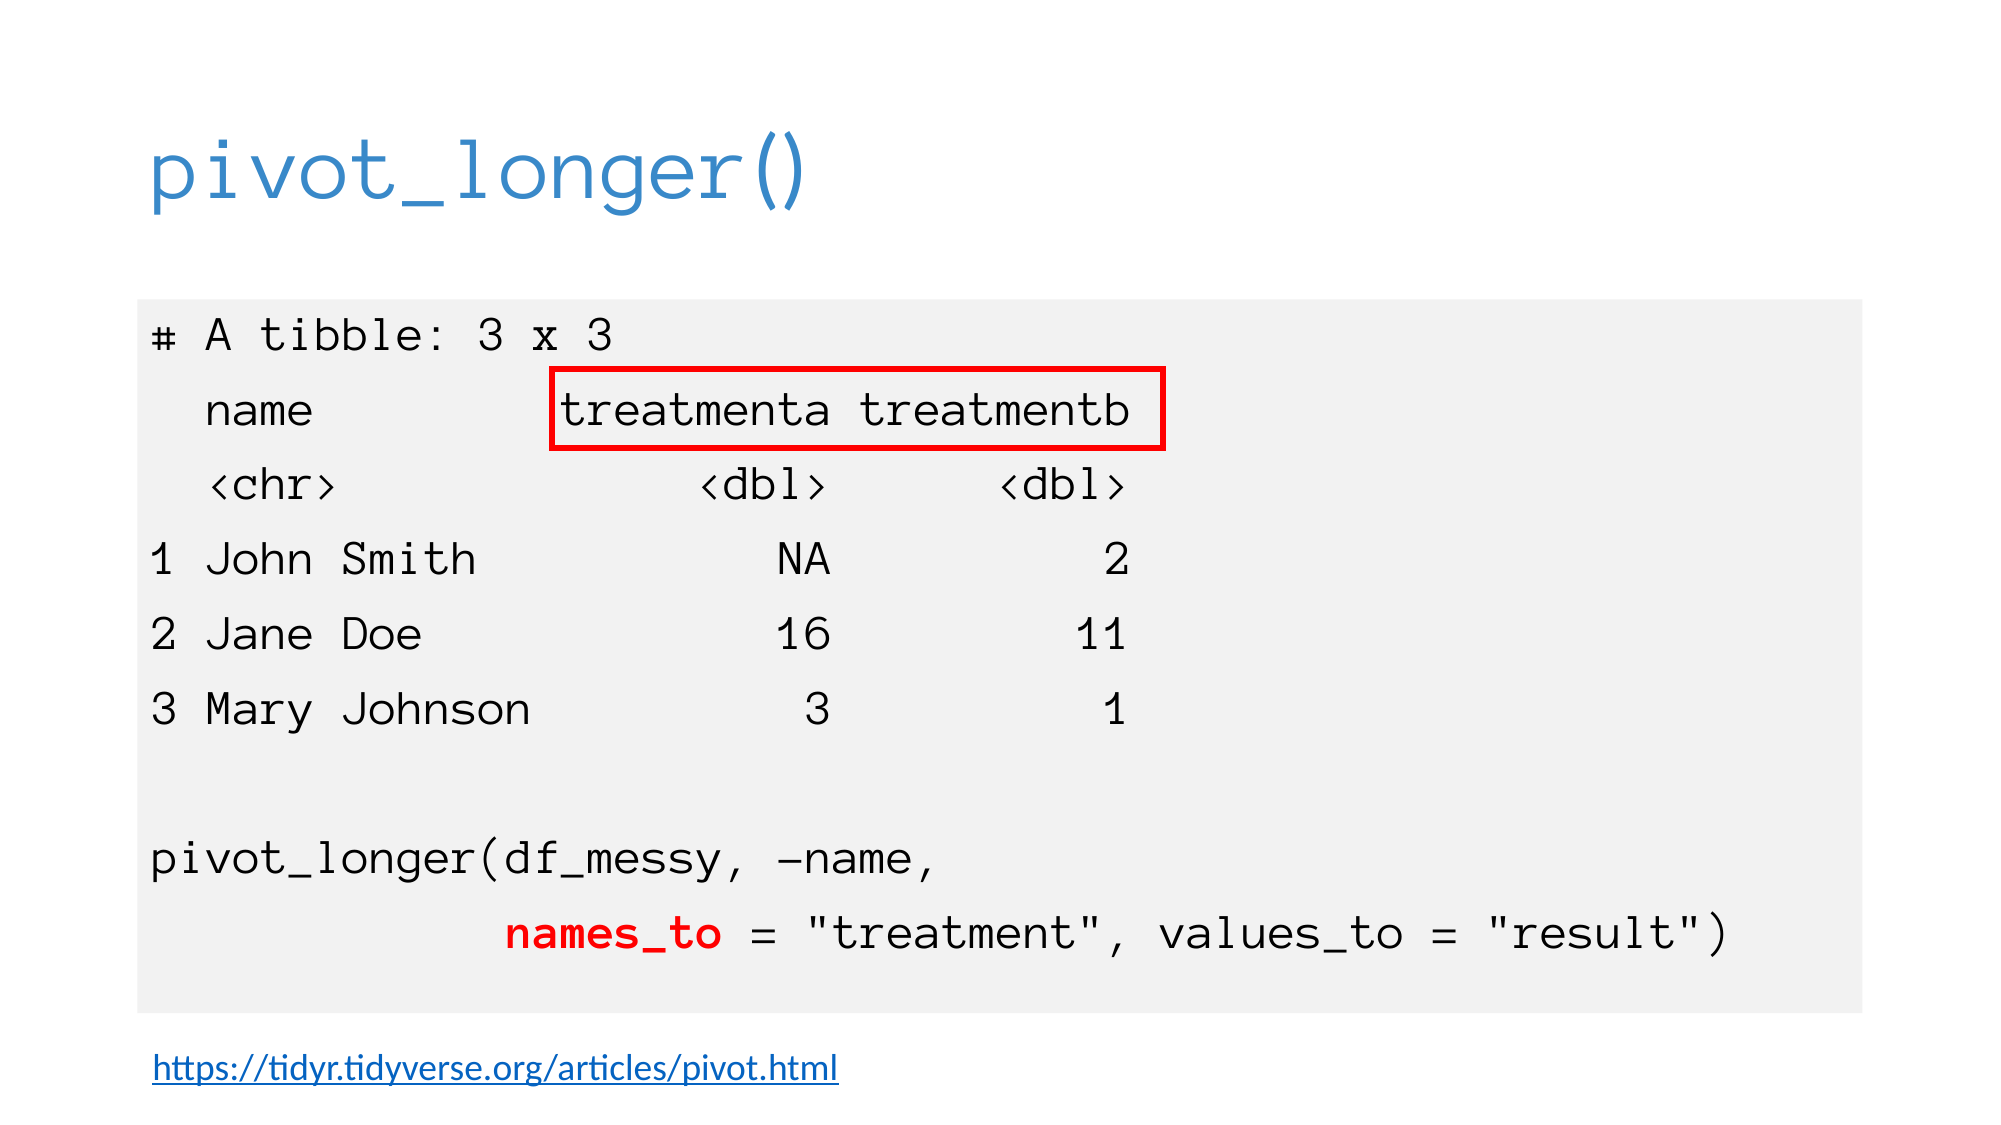

# pivot_longer()
# A tibble: 3 x 3
  name         treatmenta treatmentb
  <chr>             <dbl>      <dbl>
1 John Smith           NA          2
2 Jane Doe             16         11
3 Mary Johnson          3          1

pivot_longer(df_messy, -name,
             names_to = "treatment", values_to = "result")

https://tidyr.tidyverse.org/articles/pivot.html